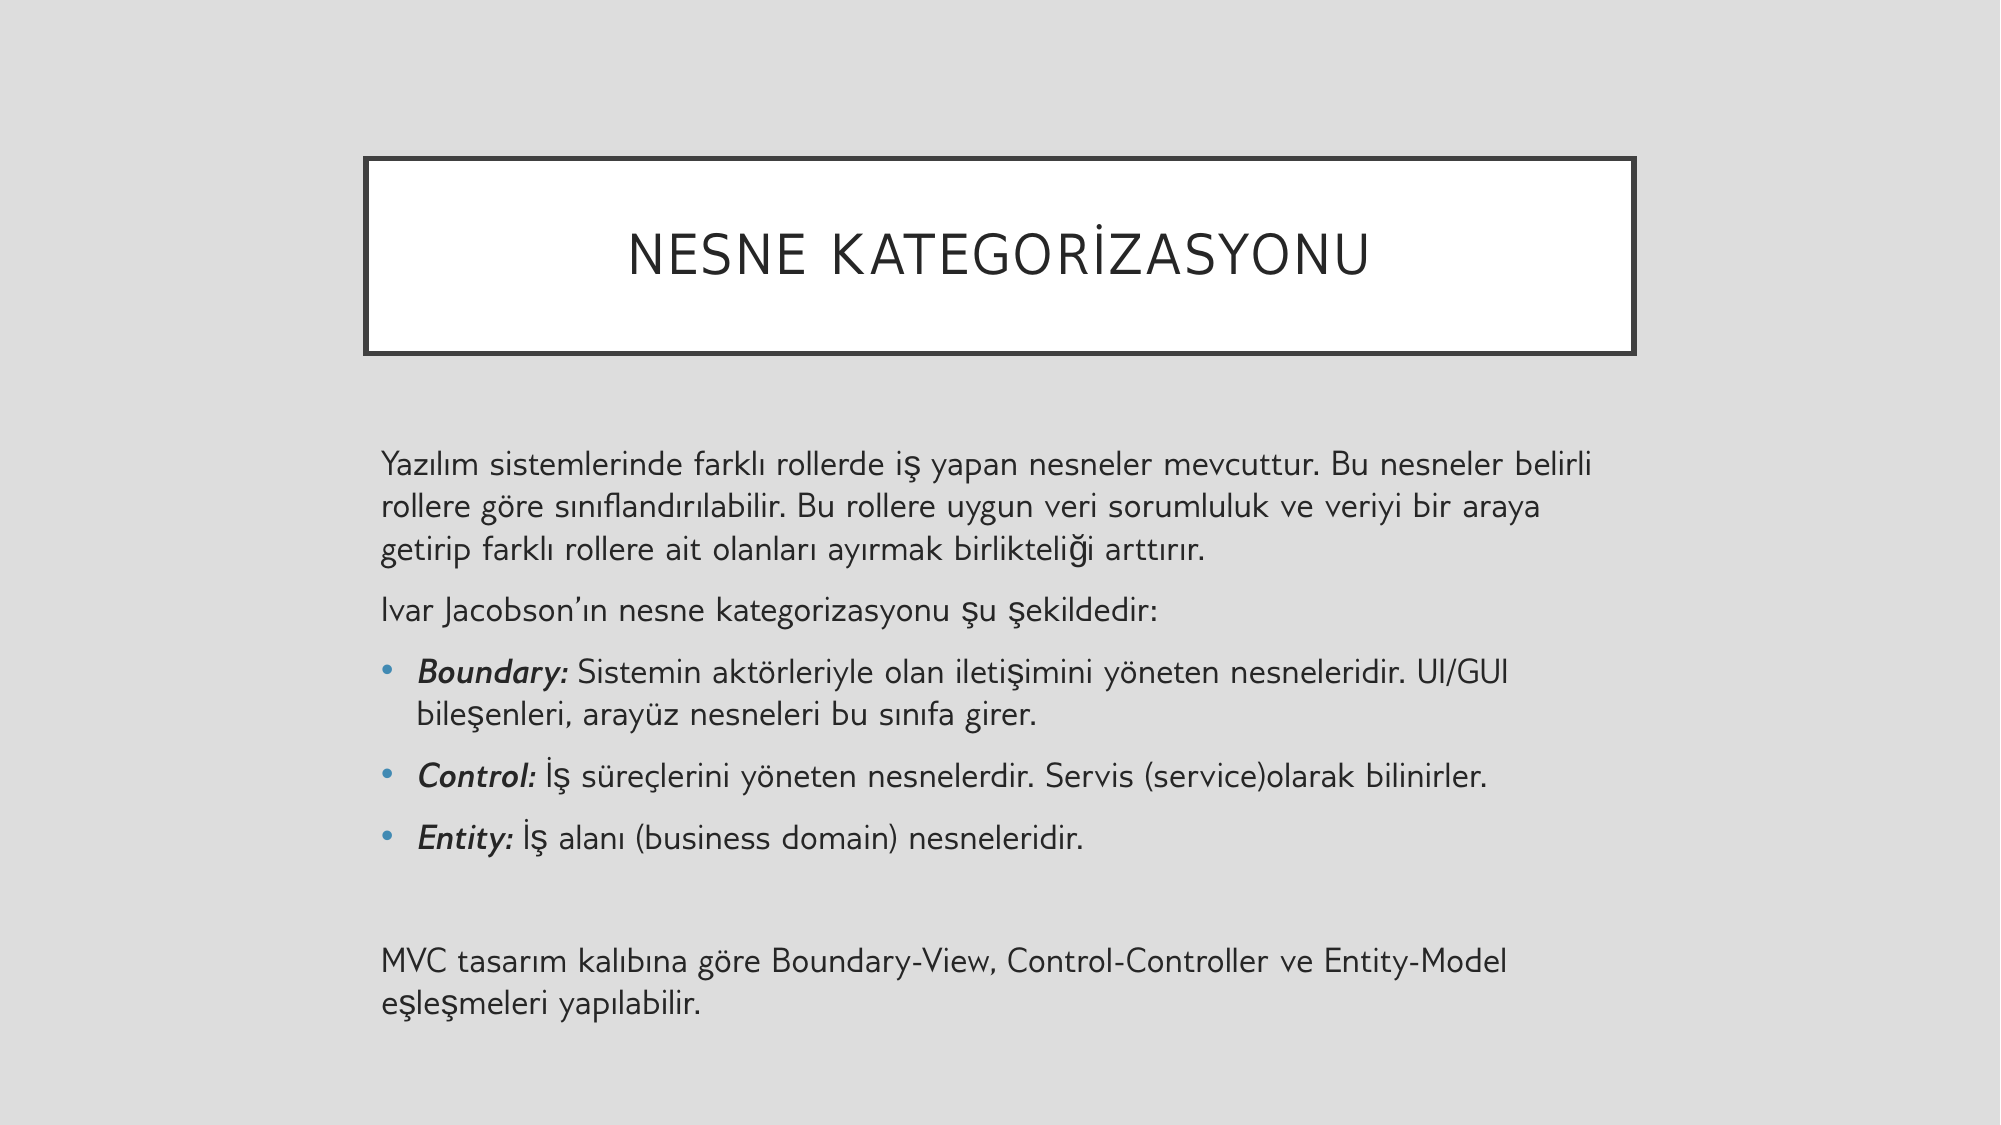

# NESNE KATEGORİZASYONU
Yazılım sistemlerinde farklı rollerde iş yapan nesneler mevcuttur. Bu nesneler belirli rollere göre sınıflandırılabilir. Bu rollere uygun veri sorumluluk ve veriyi bir araya getirip farklı rollere ait olanları ayırmak birlikteliği arttırır.
Ivar Jacobson’ın nesne kategorizasyonu şu şekildedir:
Boundary: Sistemin aktörleriyle olan iletişimini yöneten nesneleridir. UI/GUI bileşenleri, arayüz nesneleri bu sınıfa girer.
Control: İş süreçlerini yöneten nesnelerdir. Servis (service)olarak bilinirler.
Entity: İş alanı (business domain) nesneleridir.

MVC tasarım kalıbına göre Boundary-View, Control-Controller ve Entity-Model eşleşmeleri yapılabilir.